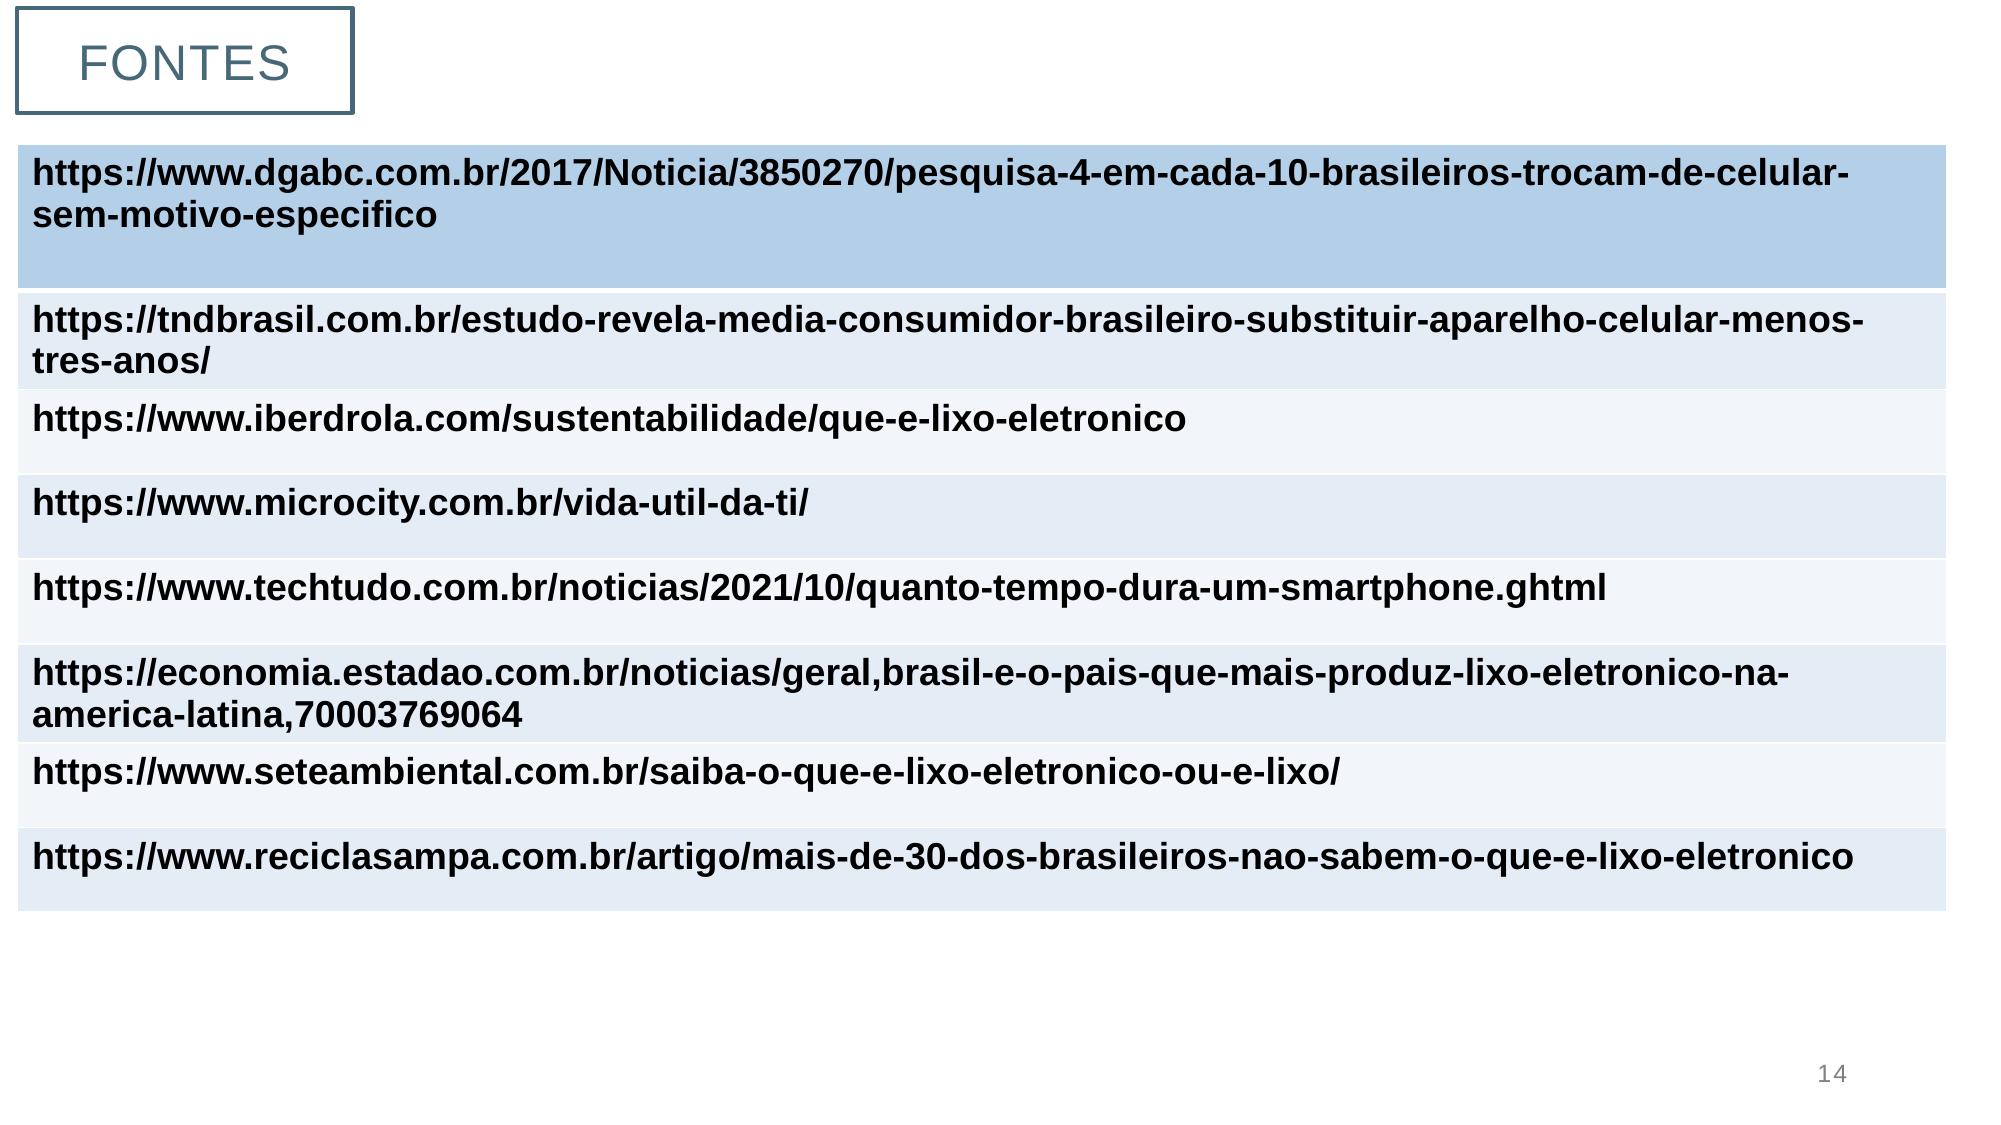

# fontes
| https://www.dgabc.com.br/2017/Noticia/3850270/pesquisa-4-em-cada-10-brasileiros-trocam-de-celular-sem-motivo-especifico |
| --- |
| https://tndbrasil.com.br/estudo-revela-media-consumidor-brasileiro-substituir-aparelho-celular-menos-tres-anos/ |
| https://www.iberdrola.com/sustentabilidade/que-e-lixo-eletronico |
| https://www.microcity.com.br/vida-util-da-ti/ |
| https://www.techtudo.com.br/noticias/2021/10/quanto-tempo-dura-um-smartphone.ghtml |
| https://economia.estadao.com.br/noticias/geral,brasil-e-o-pais-que-mais-produz-lixo-eletronico-na-america-latina,70003769064 |
| https://www.seteambiental.com.br/saiba-o-que-e-lixo-eletronico-ou-e-lixo/ |
| https://www.reciclasampa.com.br/artigo/mais-de-30-dos-brasileiros-nao-sabem-o-que-e-lixo-eletronico |
14